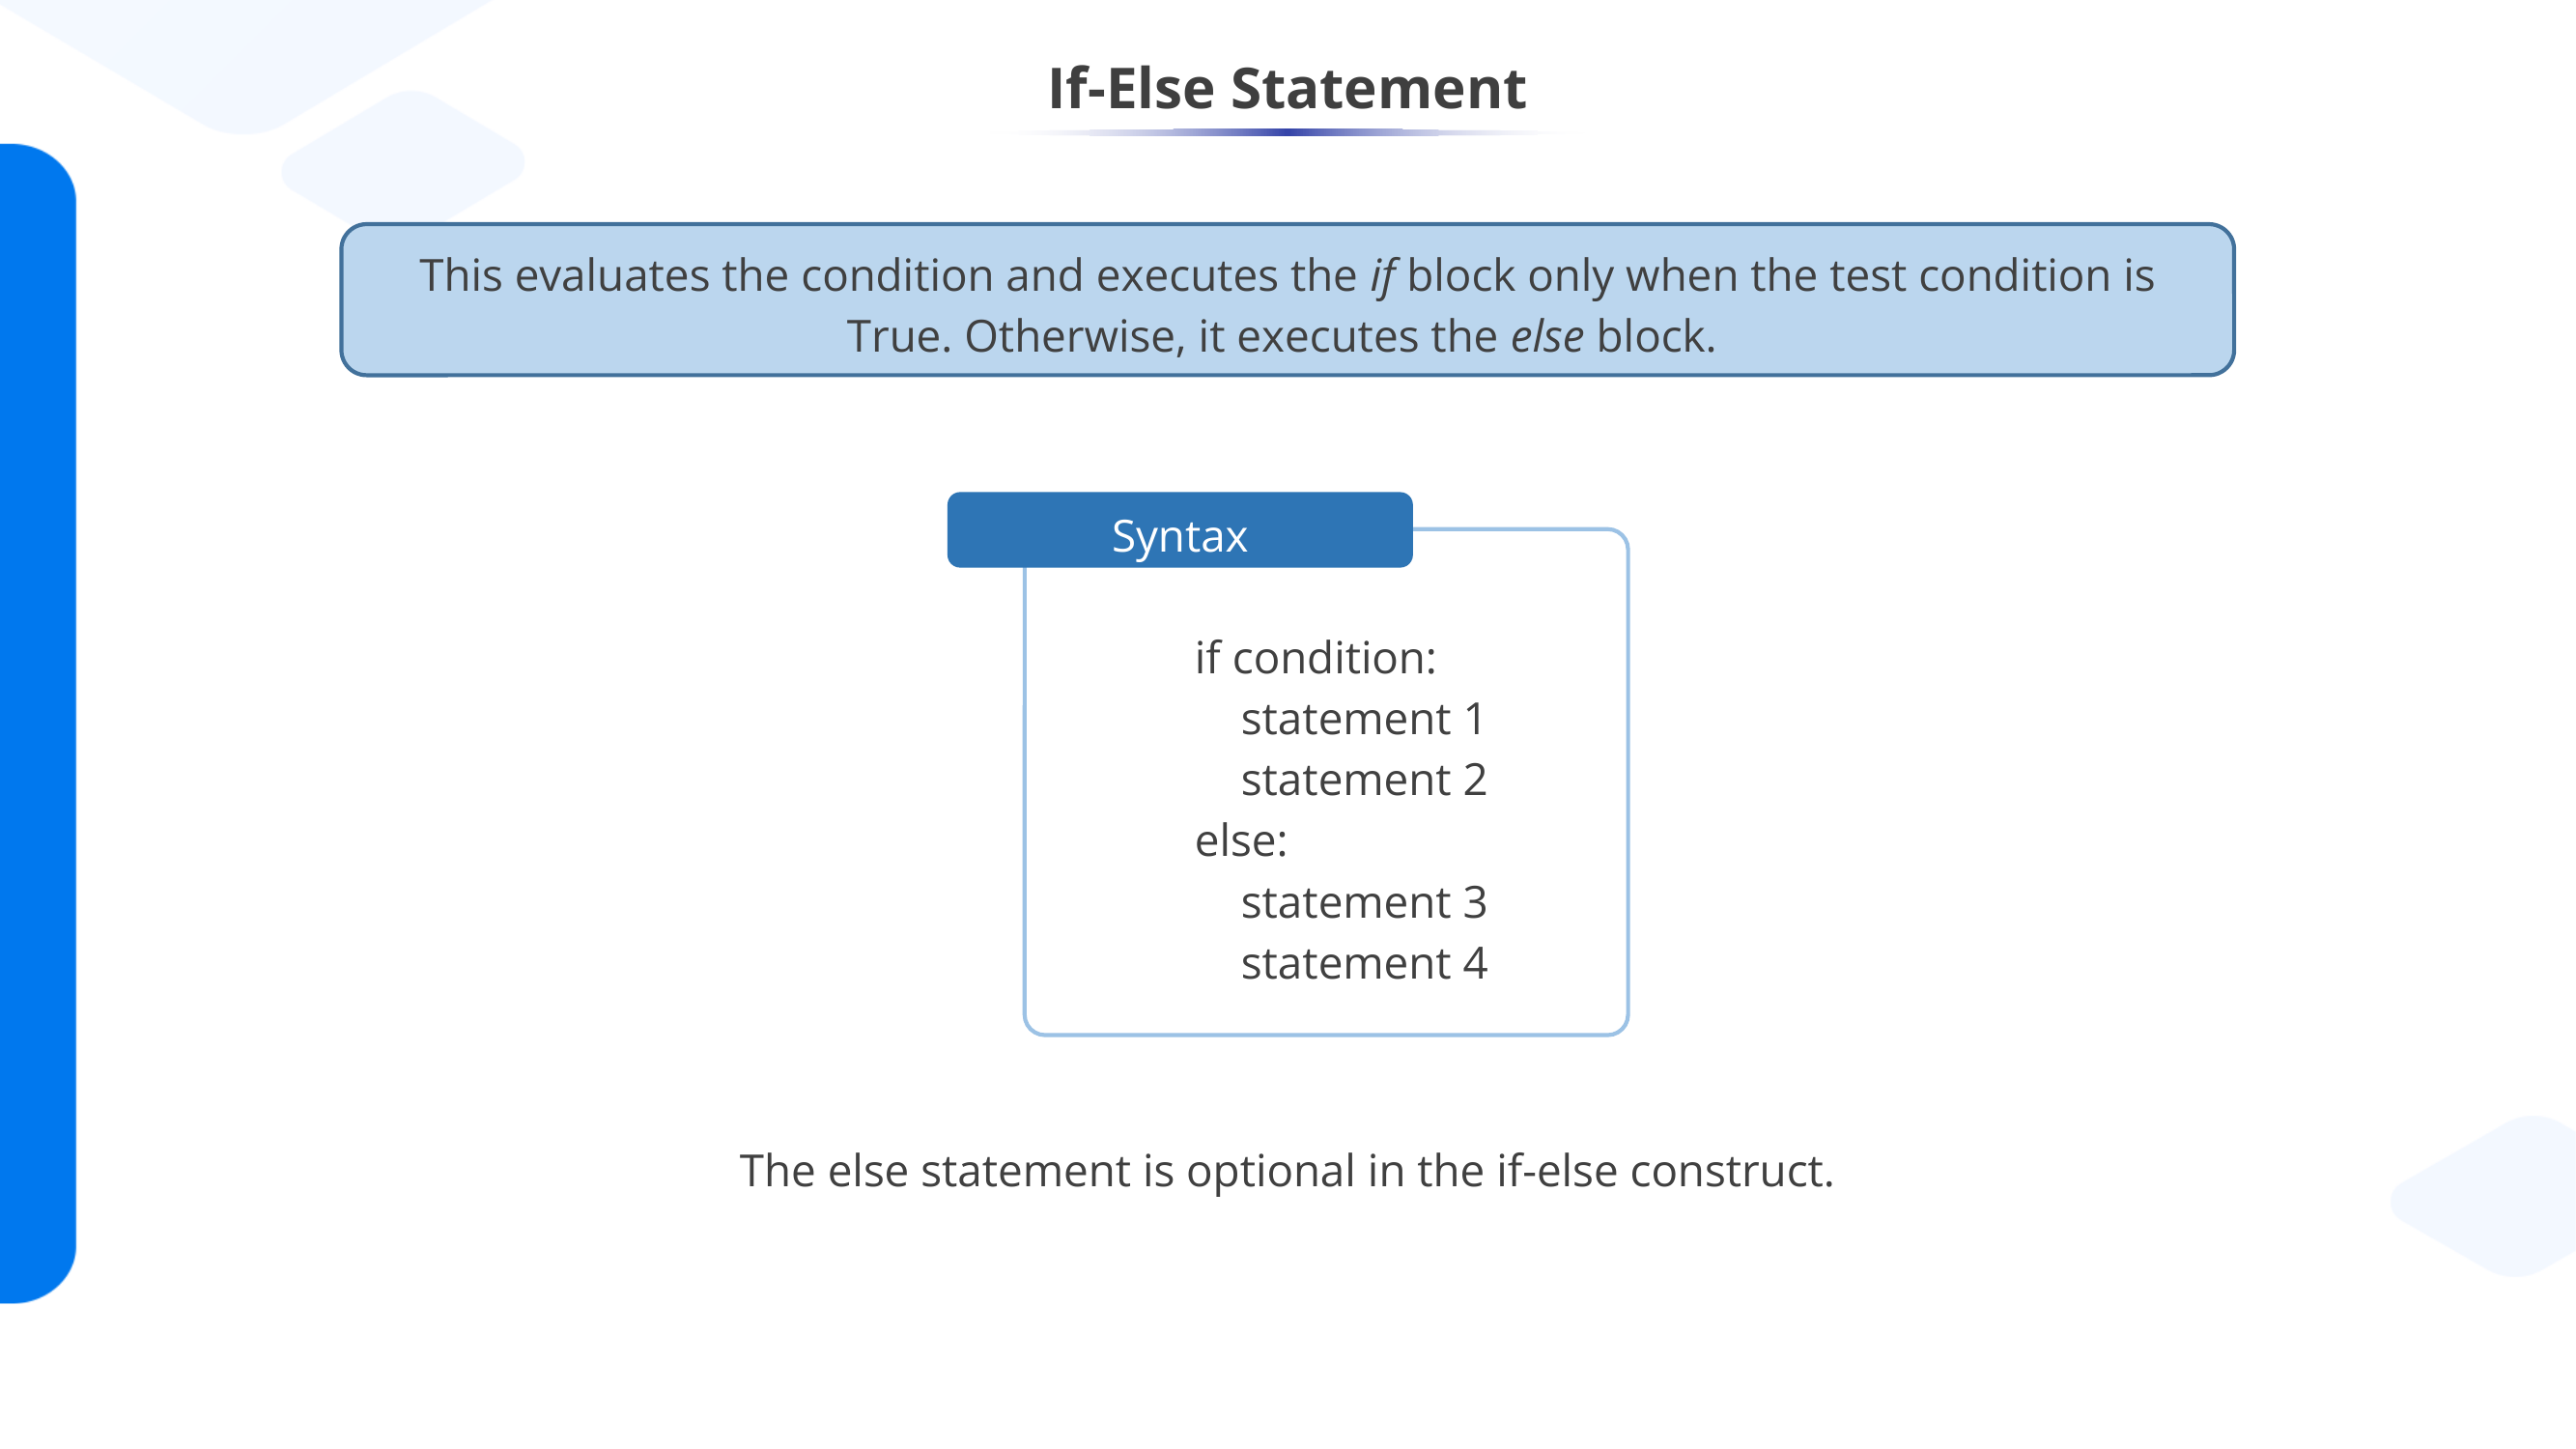

# If-Else Statement

This evaluates the condition and executes the if block only when the test condition is True. Otherwise, it executes the else block.
Syntax

if condition:
    statement 1
    statement 2
else:
    statement 3
    statement 4
The else statement is optional in the if-else construct.